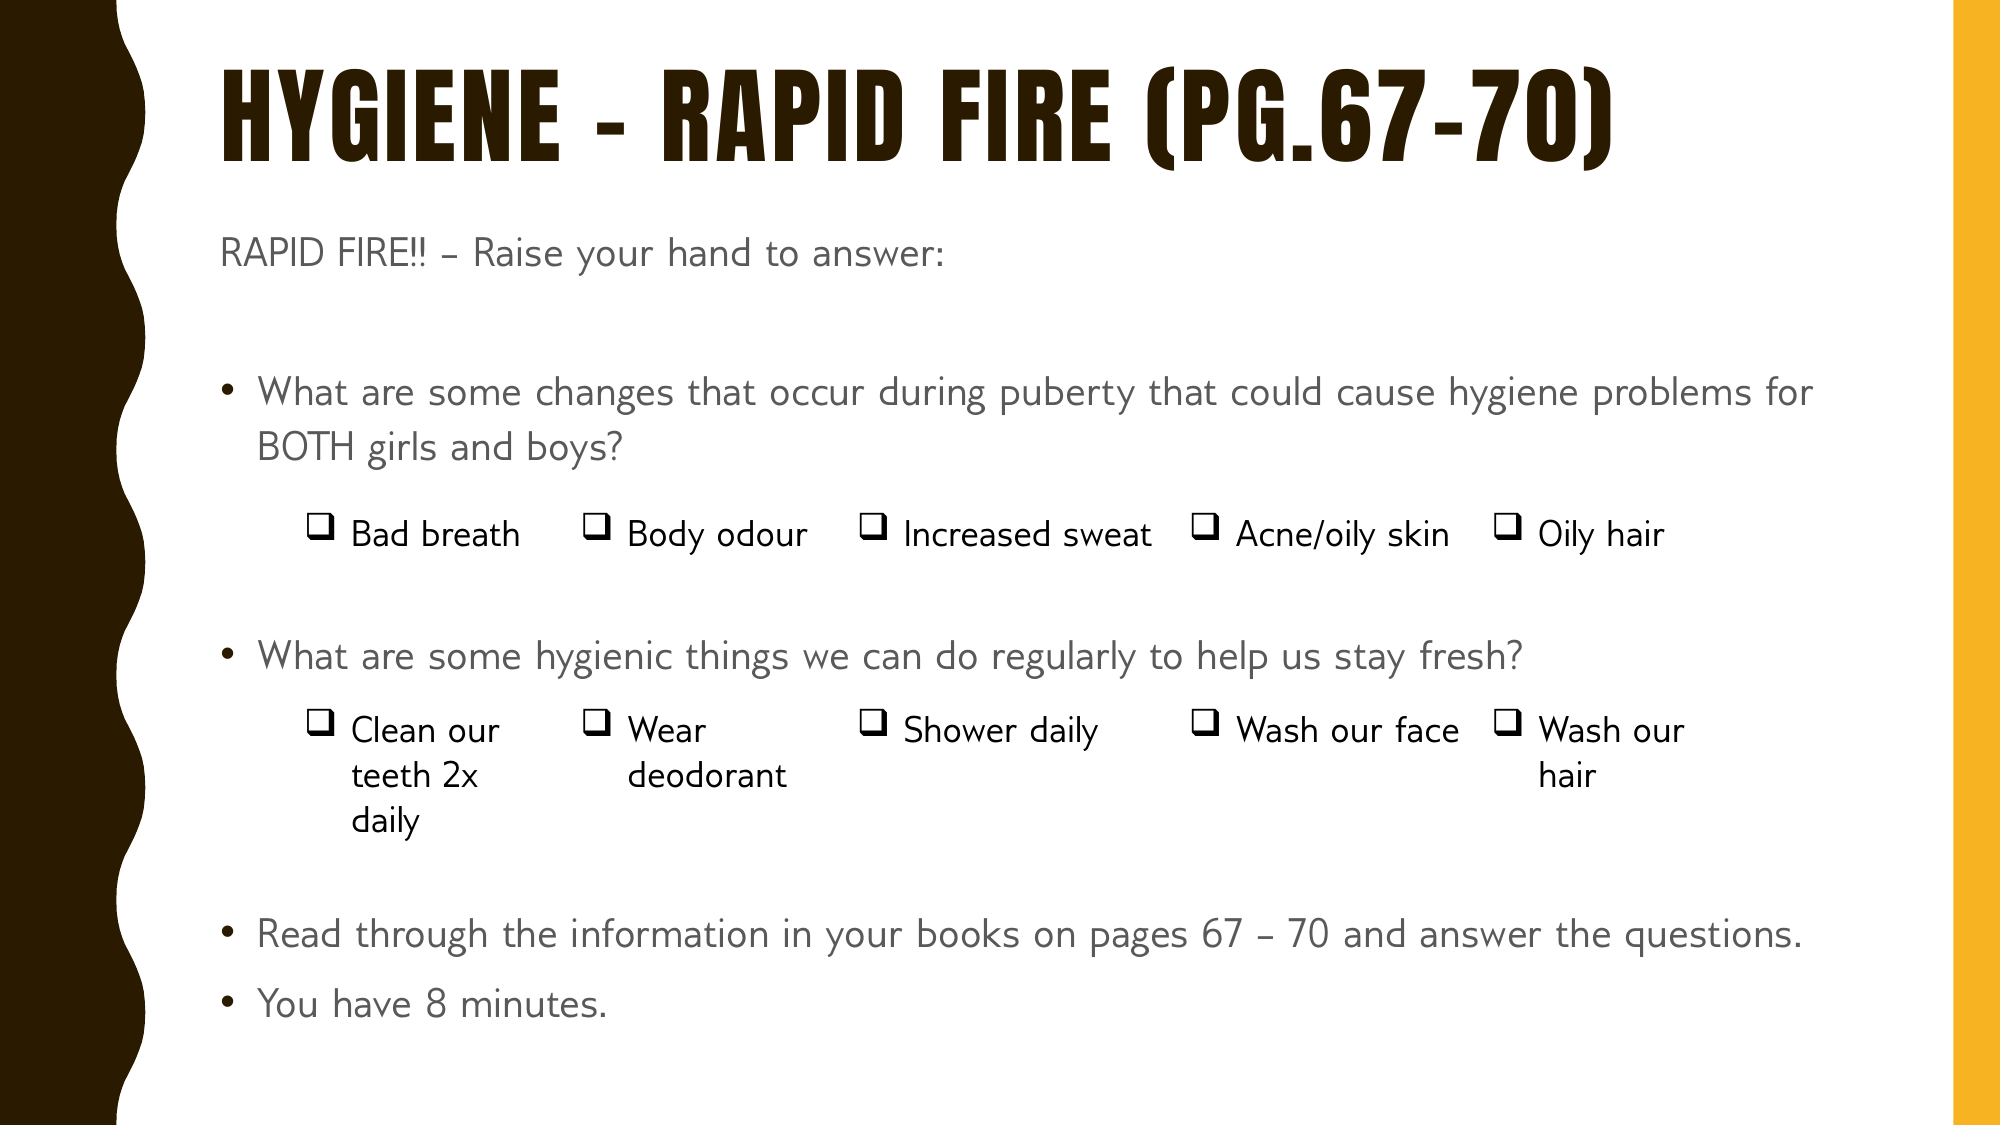

# HYGIENE – RAPID FIRE (PG.67-70)
RAPID FIRE!! – Raise your hand to answer:

What are some changes that occur during puberty that could cause hygiene problems for BOTH girls and boys?

What are some hygienic things we can do regularly to help us stay fresh?

Read through the information in your books on pages 67 – 70 and answer the questions.
You have 8 minutes.
Bad breath
Body odour
Increased sweat
Acne/oily skin
Oily hair
Clean our teeth 2x daily
Wear deodorant
Shower daily
Wash our face
Wash our hair